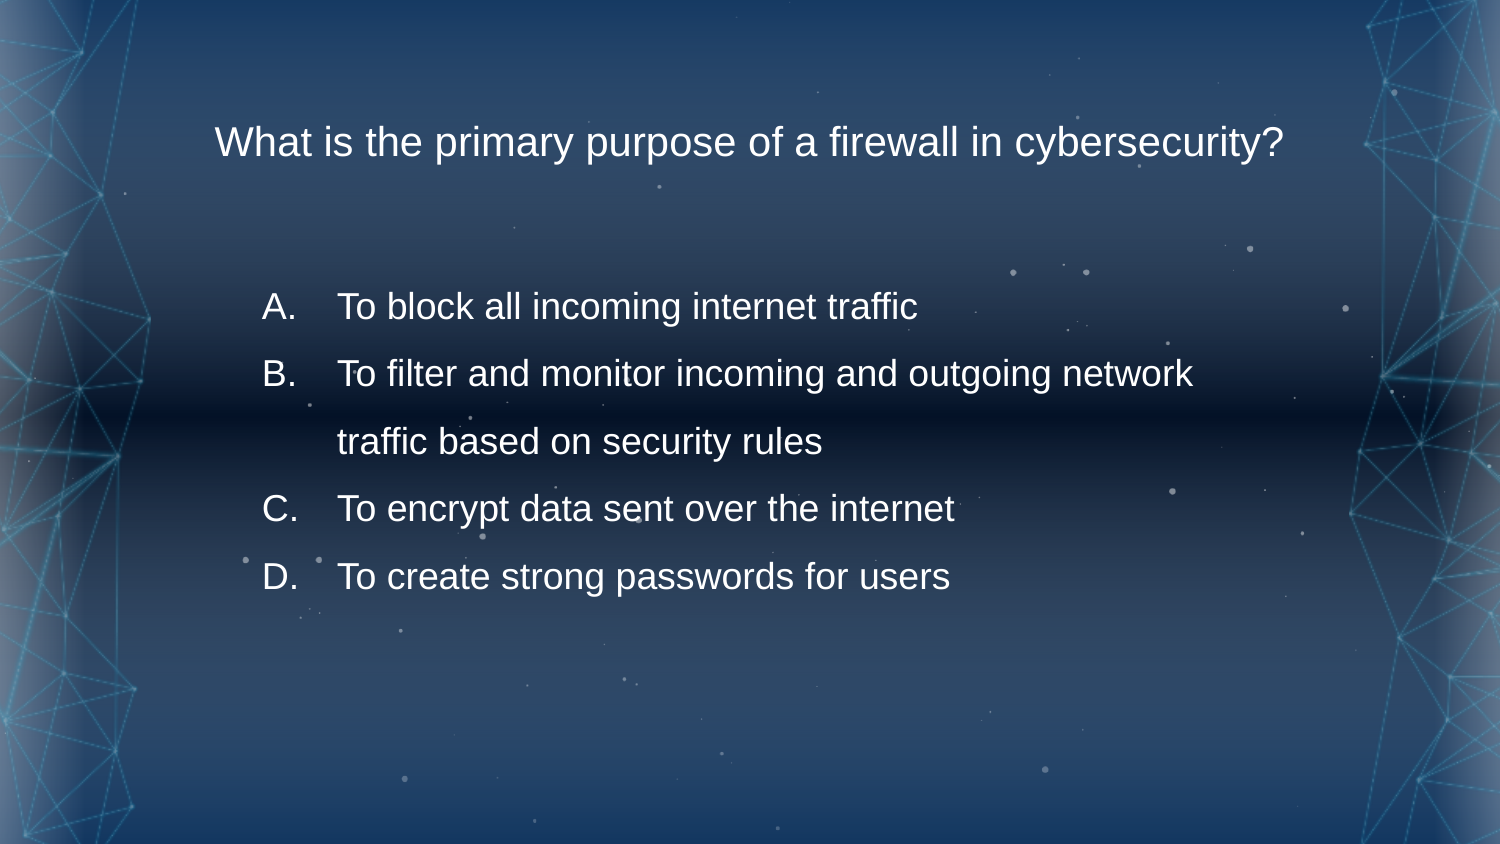

What is the primary purpose of a firewall in cybersecurity?
To block all incoming internet traffic
To filter and monitor incoming and outgoing network traffic based on security rules
To encrypt data sent over the internet
To create strong passwords for users